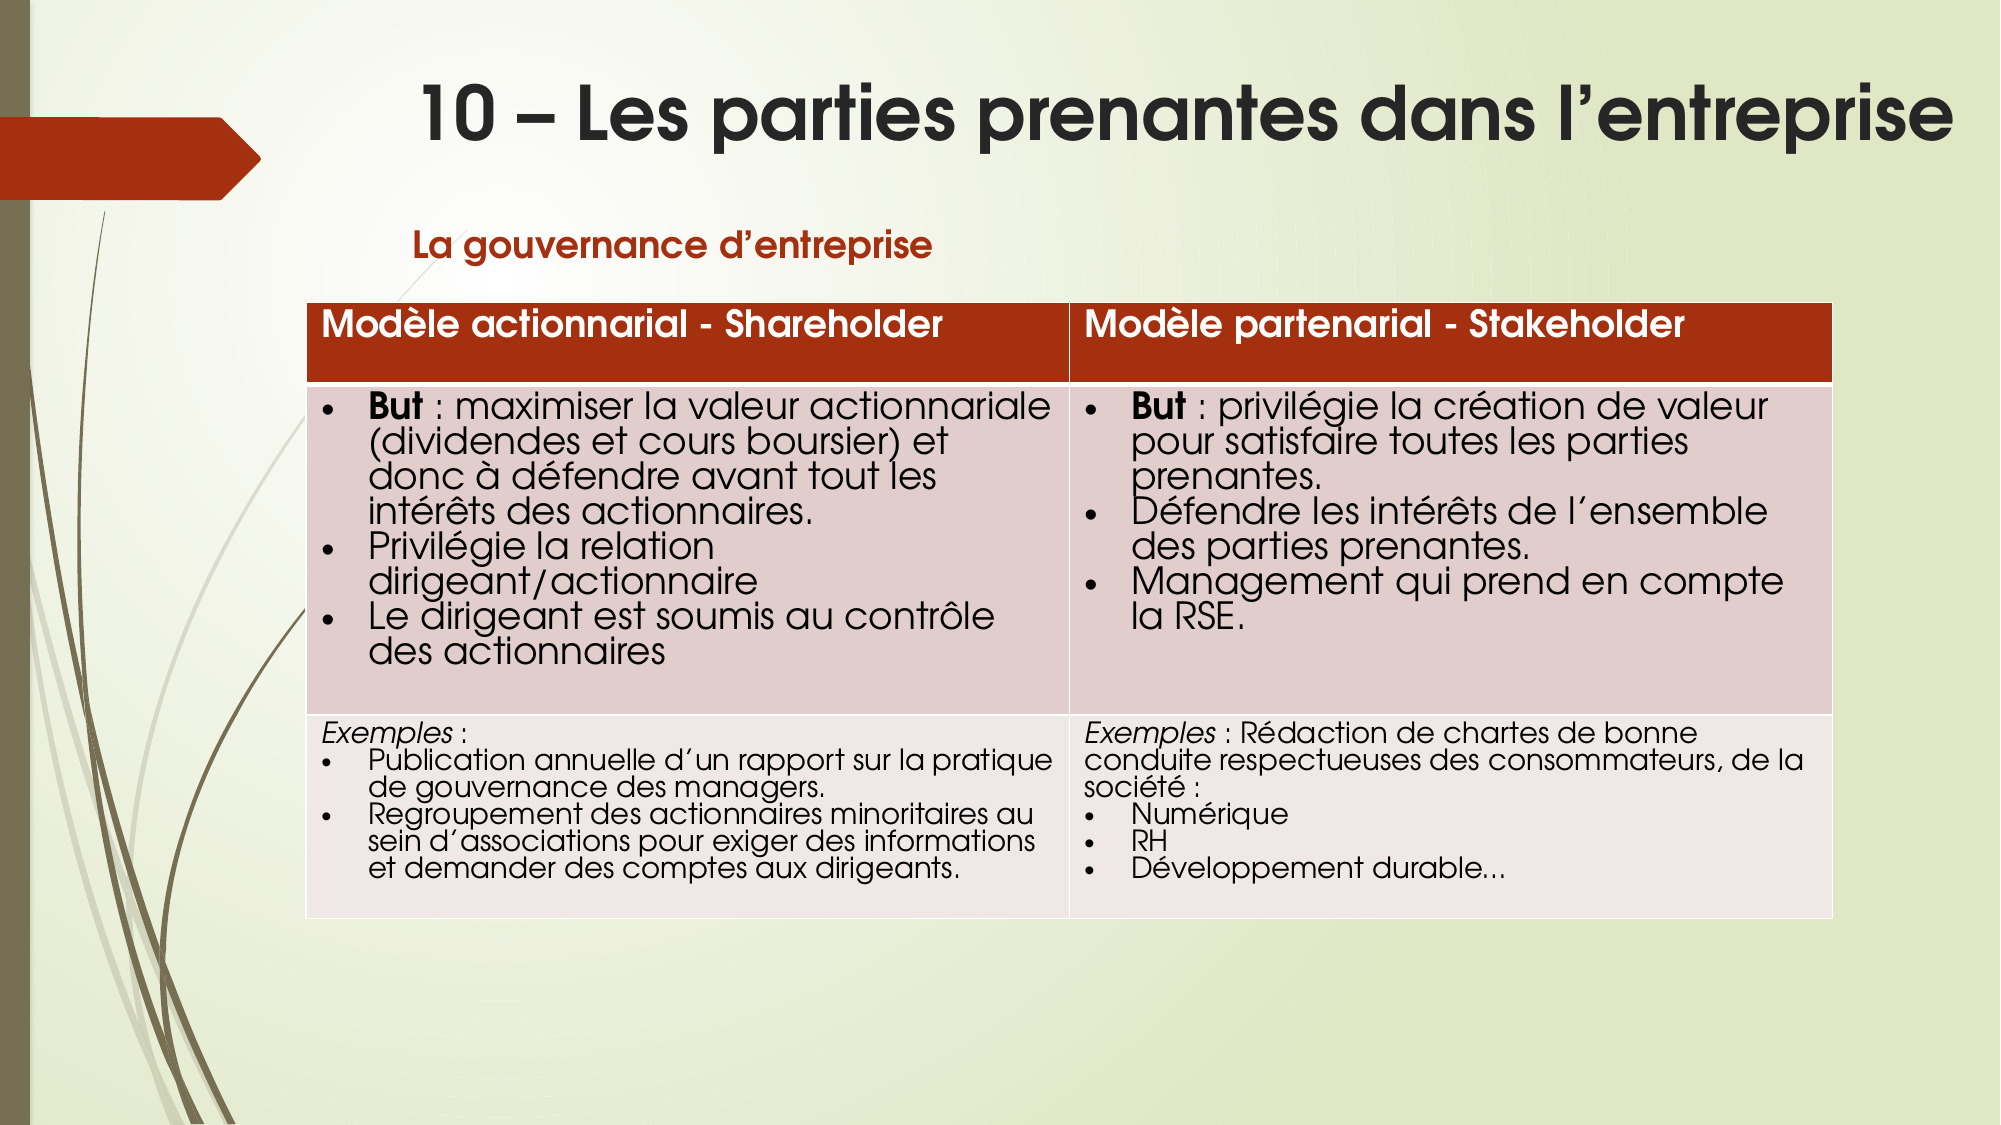

# 10 – Les parties prenantes dans l’entreprise
La gouvernance d’entreprise

| Modèle actionnarial - Shareholder | Modèle partenarial - Stakeholder |
| --- | --- |
| But : maximiser la valeur actionnariale (dividendes et cours boursier) et donc à défendre avant tout les intérêts des actionnaires.  Privilégie la relation dirigeant/actionnaire Le dirigeant est soumis au contrôle des actionnaires | But : privilégie la création de valeur pour satisfaire toutes les parties prenantes. Défendre les intérêts de l’ensemble des parties prenantes. Management qui prend en compte la RSE. |
| Exemples : Publication annuelle d’un rapport sur la pratique de gouvernance des managers. Regroupement des actionnaires minoritaires au sein d’associations pour exiger des informations et demander des comptes aux dirigeants. | Exemples : Rédaction de chartes de bonne conduite respectueuses des consommateurs, de la société : Numérique RH Développement durable… |